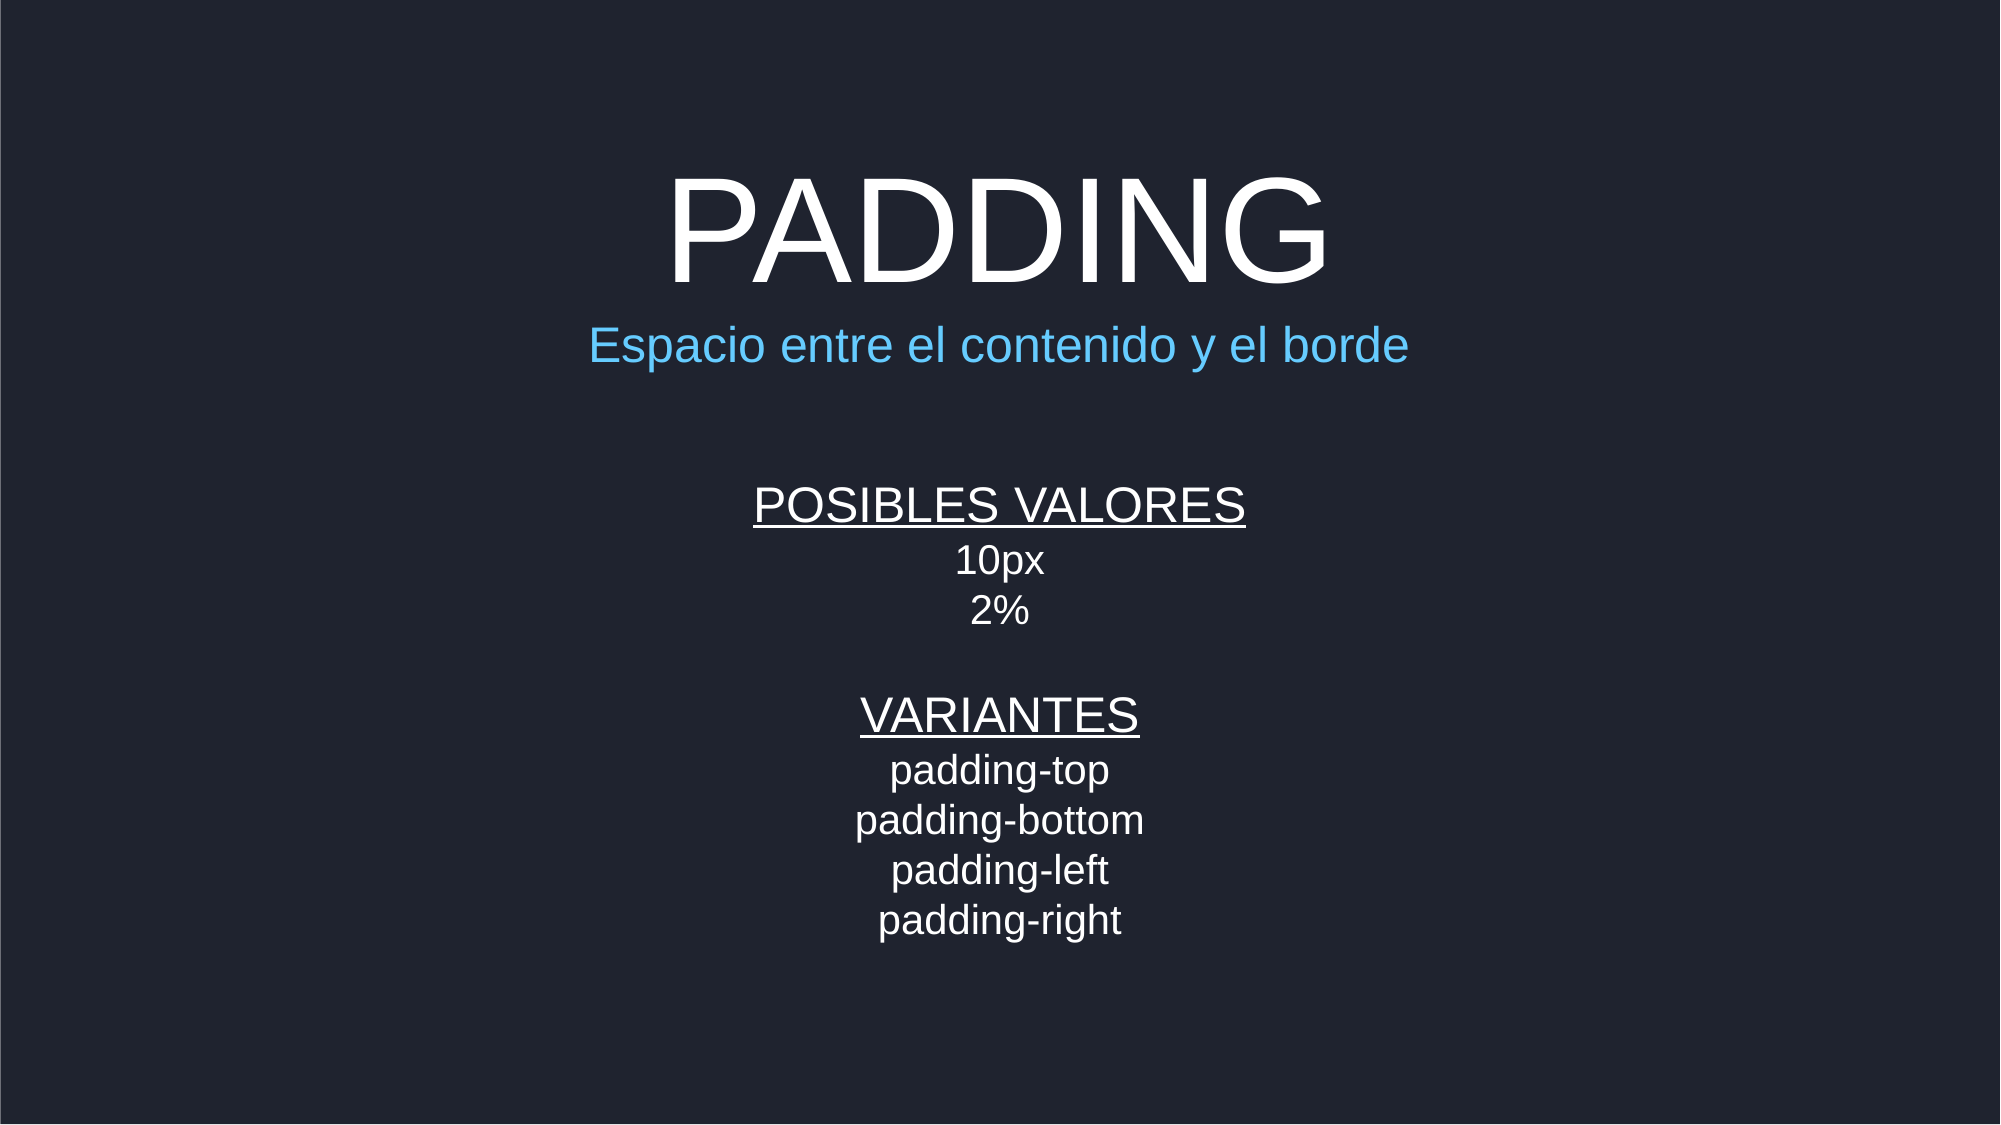

PADDING
Espacio entre el contenido y el borde

POSIBLES VALORES
10px
2%

VARIANTES
padding-top
padding-bottom
padding-left
padding-right